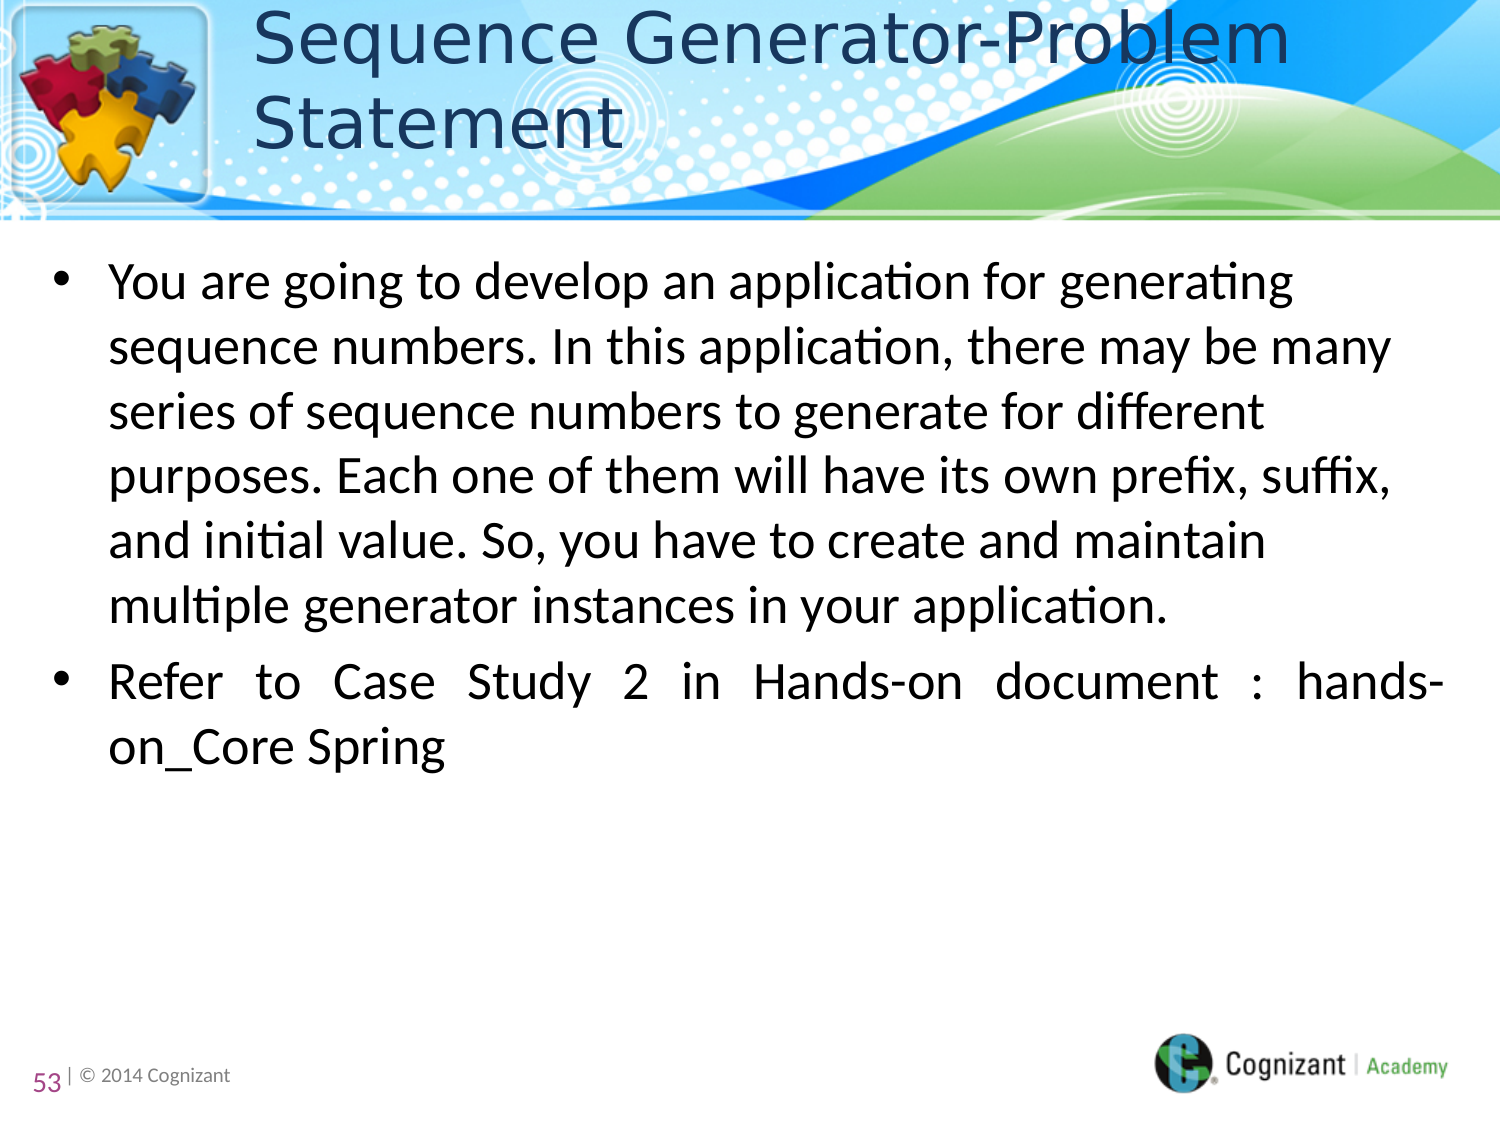

# Sequence Generator-Problem Statement
You are going to develop an application for generating sequence numbers. In this application, there may be many series of sequence numbers to generate for different purposes. Each one of them will have its own prefix, suffix, and initial value. So, you have to create and maintain multiple generator instances in your application.
Refer to Case Study 2 in Hands-on document : hands-on_Core Spring

53